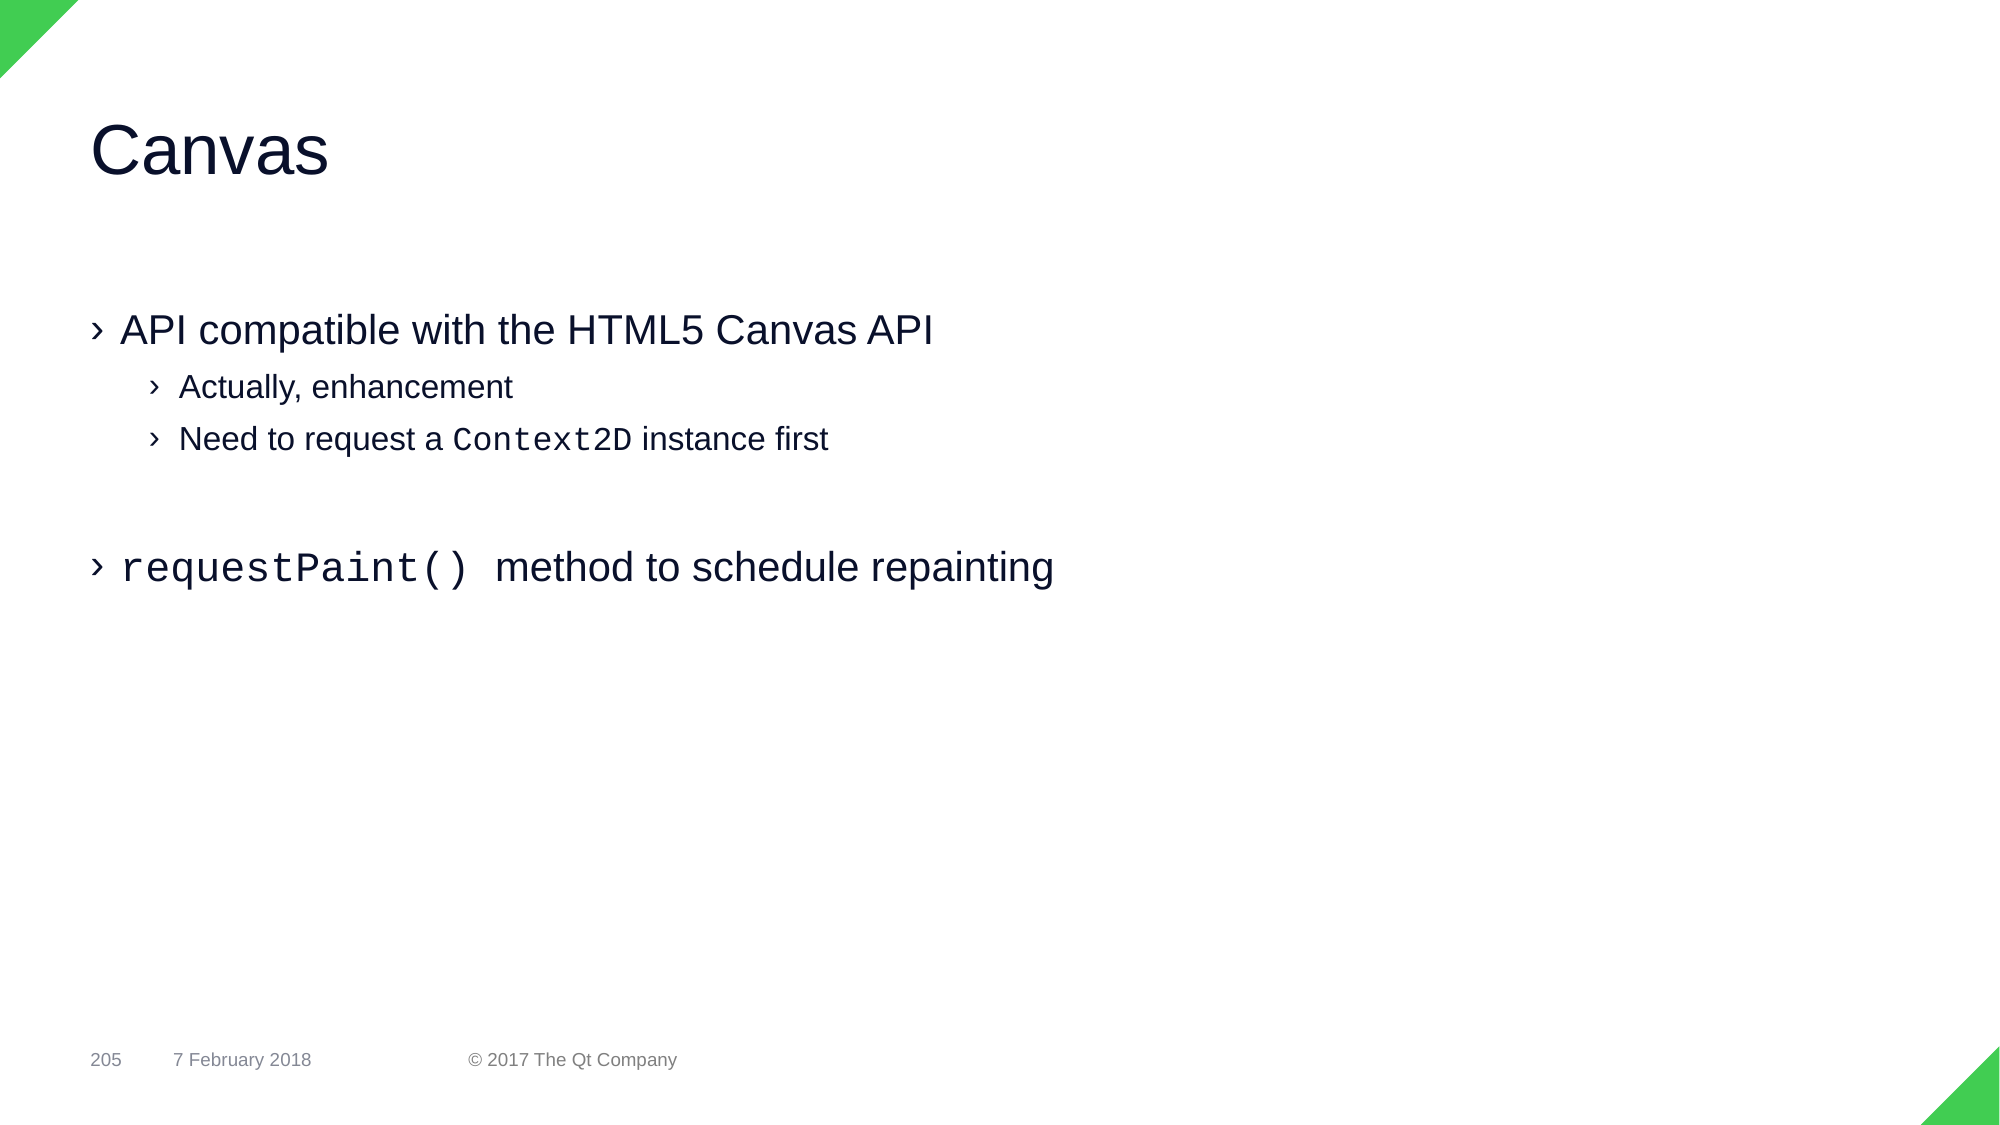

# Canvas
API compatible with the HTML5 Canvas API
Actually, enhancement
Need to request a Context2D instance first

requestPaint() method to schedule repainting
205
© 2017 The Qt Company
7 February 2018